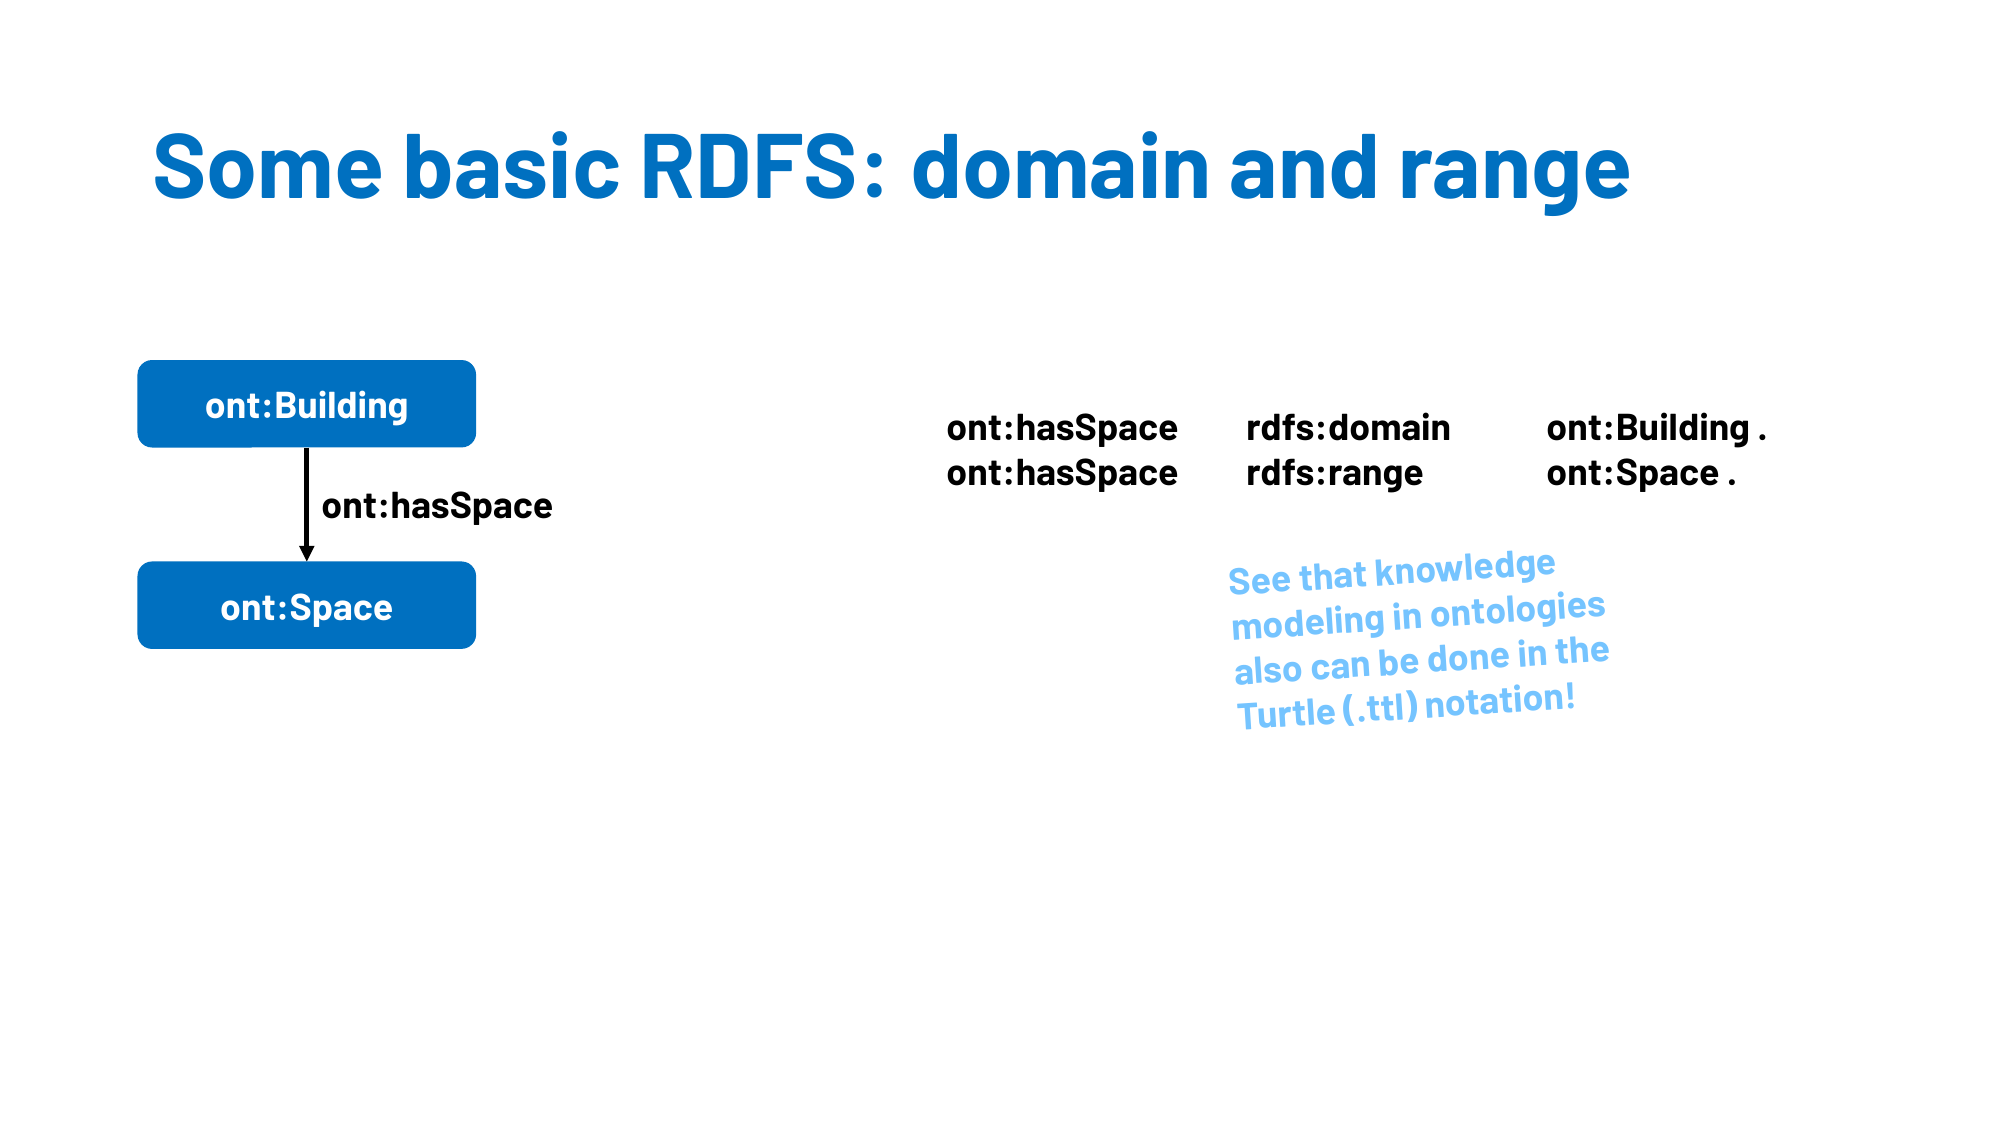

# Some basic RDFS: domain and range
ont:Building
ont:hasSpace	rdfs:domain	ont:Building .
ont:hasSpace	rdfs:range	ont:Space .
ont:hasSpace
See that knowledge modeling in ontologies also can be done in the Turtle (.ttl) notation!
ont:Space